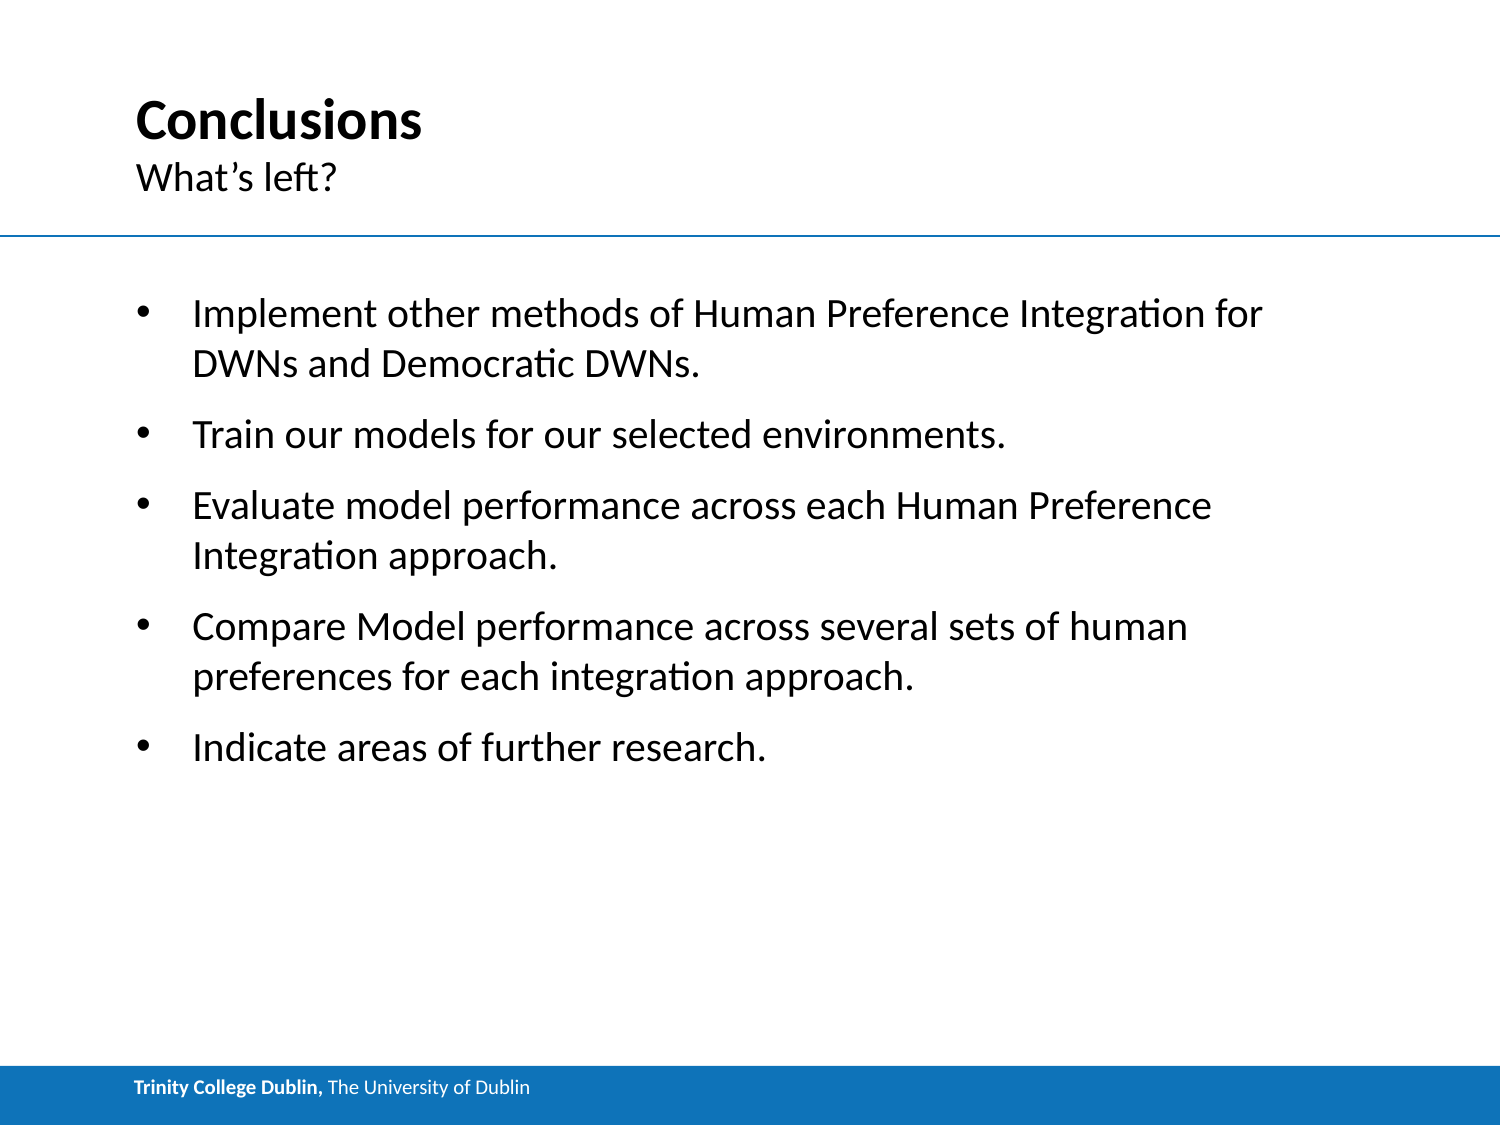

# Conclusions
What’s left?
Implement other methods of Human Preference Integration for DWNs and Democratic DWNs.
Train our models for our selected environments.
Evaluate model performance across each Human Preference Integration approach.
Compare Model performance across several sets of human preferences for each integration approach.
Indicate areas of further research.